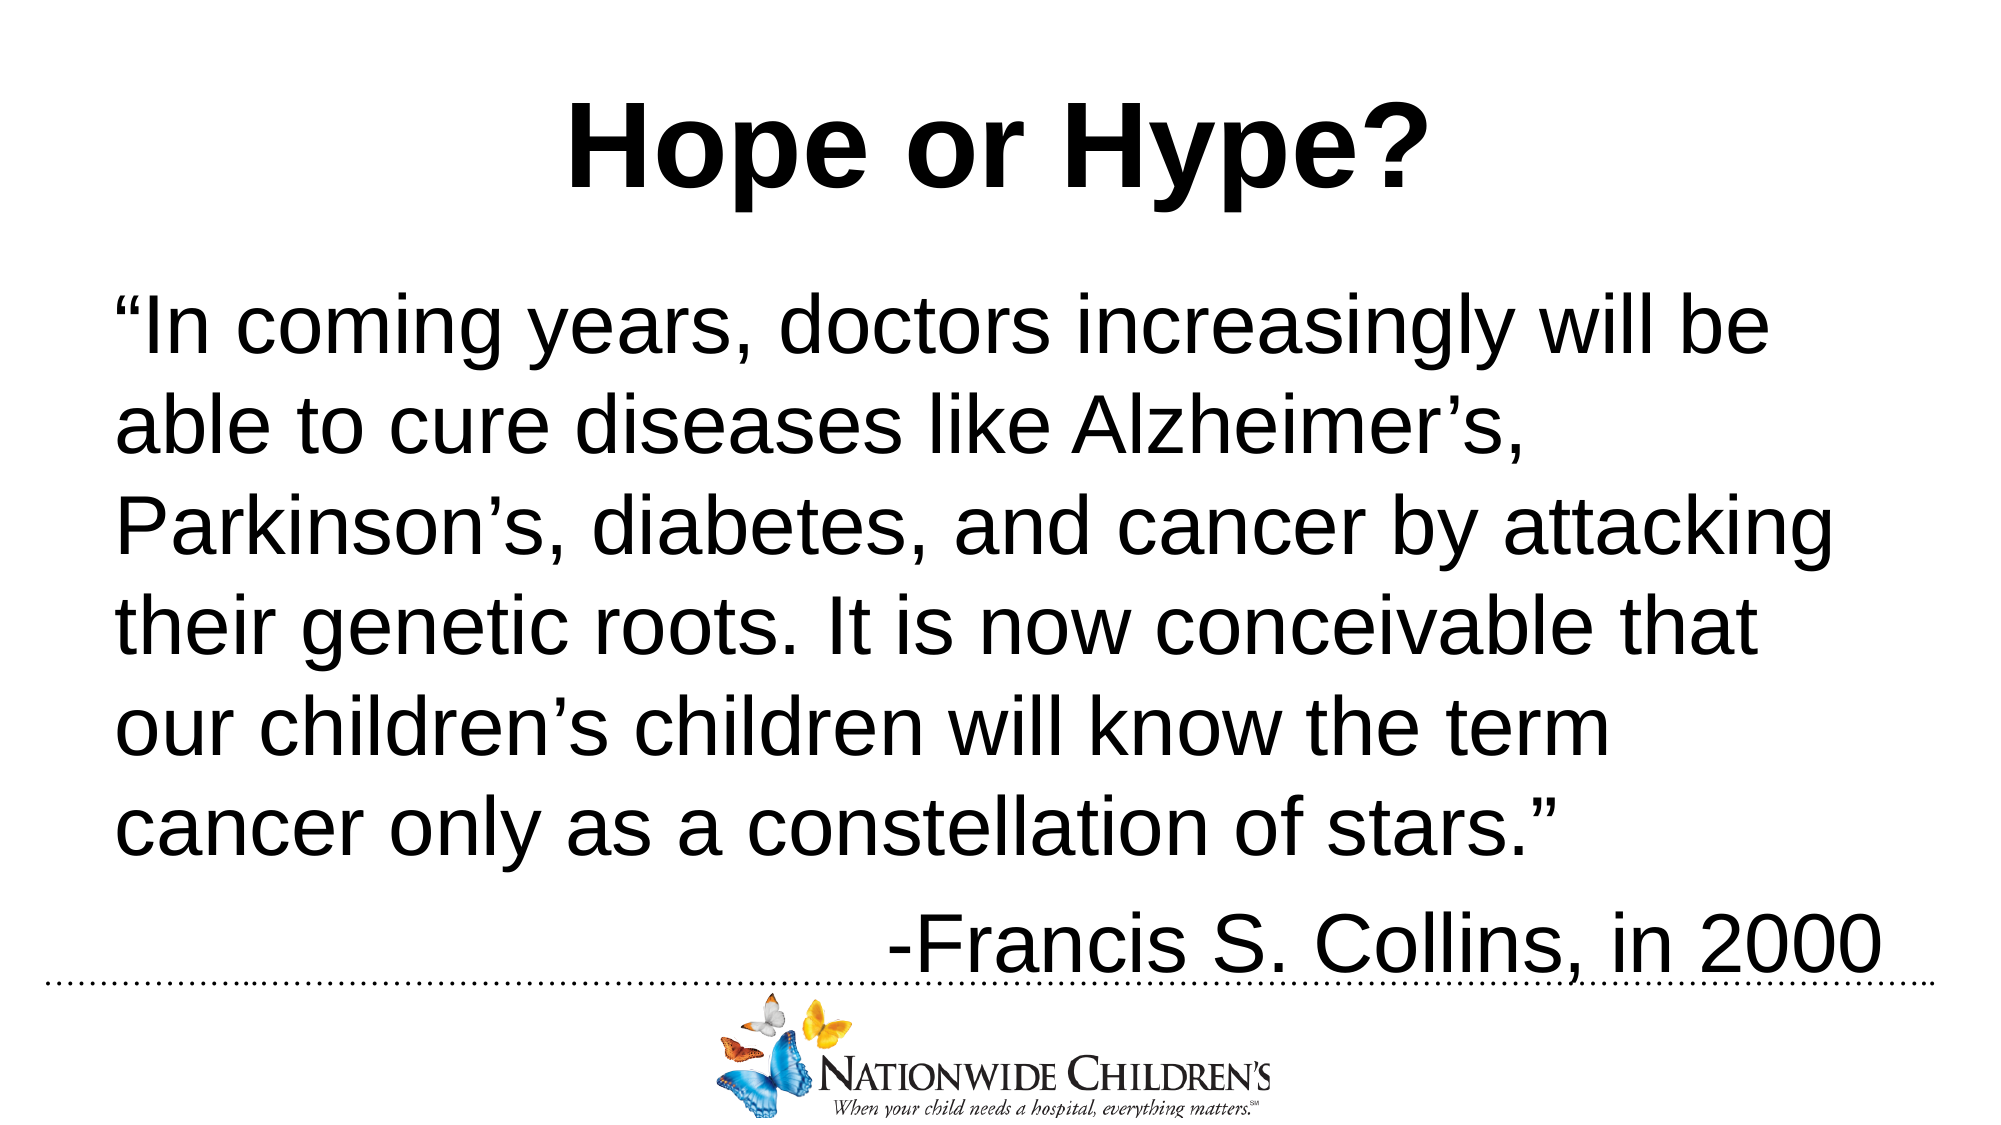

# Hope or Hype?
“In coming years, doctors increasingly will be able to cure diseases like Alzheimer’s, Parkinson’s, diabetes, and cancer by attacking their genetic roots. It is now conceivable that our children’s children will know the term cancer only as a constellation of stars.”
-Francis S. Collins, in 2000